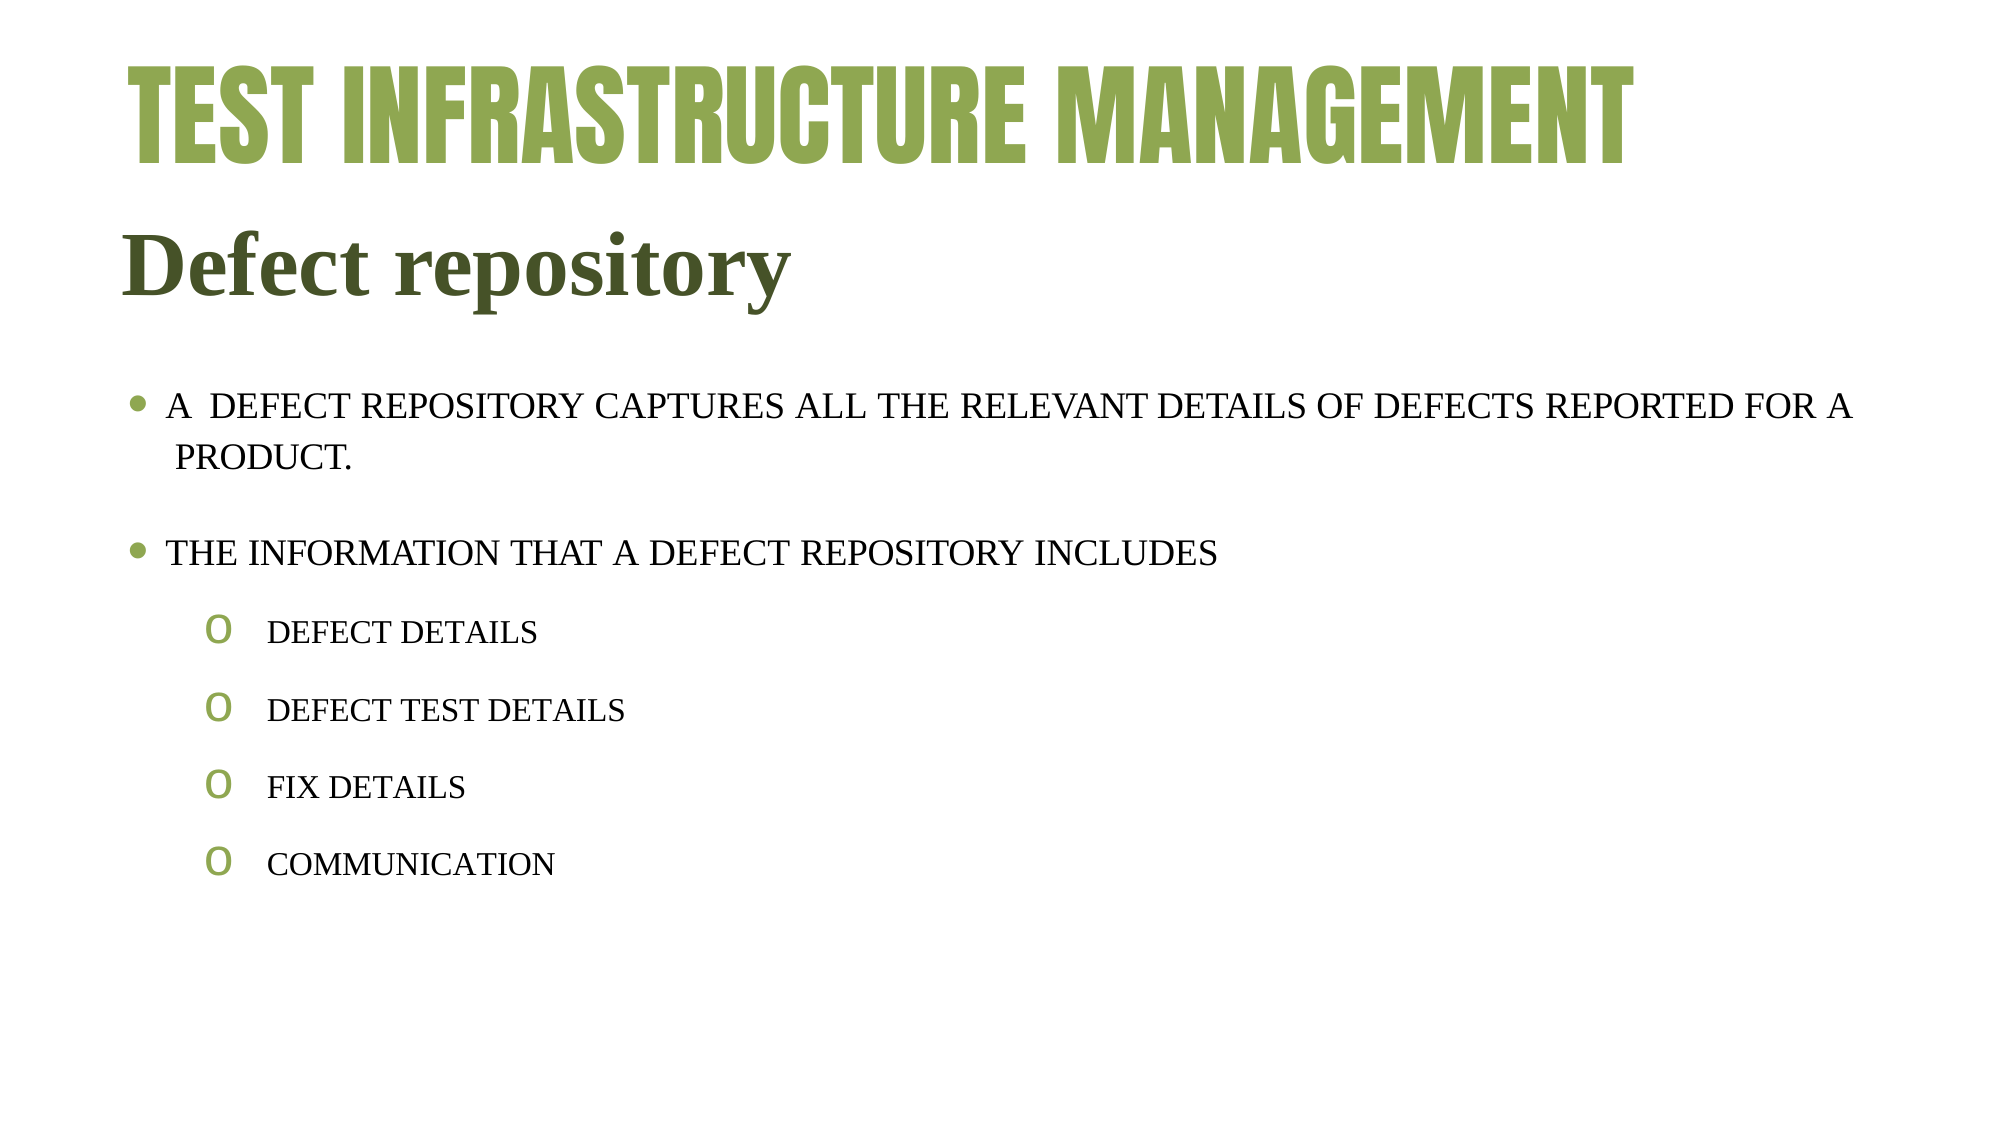

# TEST INFRASTRUCTURE MANAGEMENT
Defect repository
A  DEFECT REPOSITORY CAPTURES ALL THE RELEVANT DETAILS OF DEFECTS REPORTED FOR A  PRODUCT.

THE INFORMATION THAT A DEFECT REPOSITORY INCLUDES
o DEFECT DETAILS
o DEFECT TEST DETAILS
o FIX DETAILS
o COMMUNICATION
TEST PLANNING, MANAGEMENT, EXECUTION, AND REPORTING
PSG COLLEGE OF TECHNOLOGY